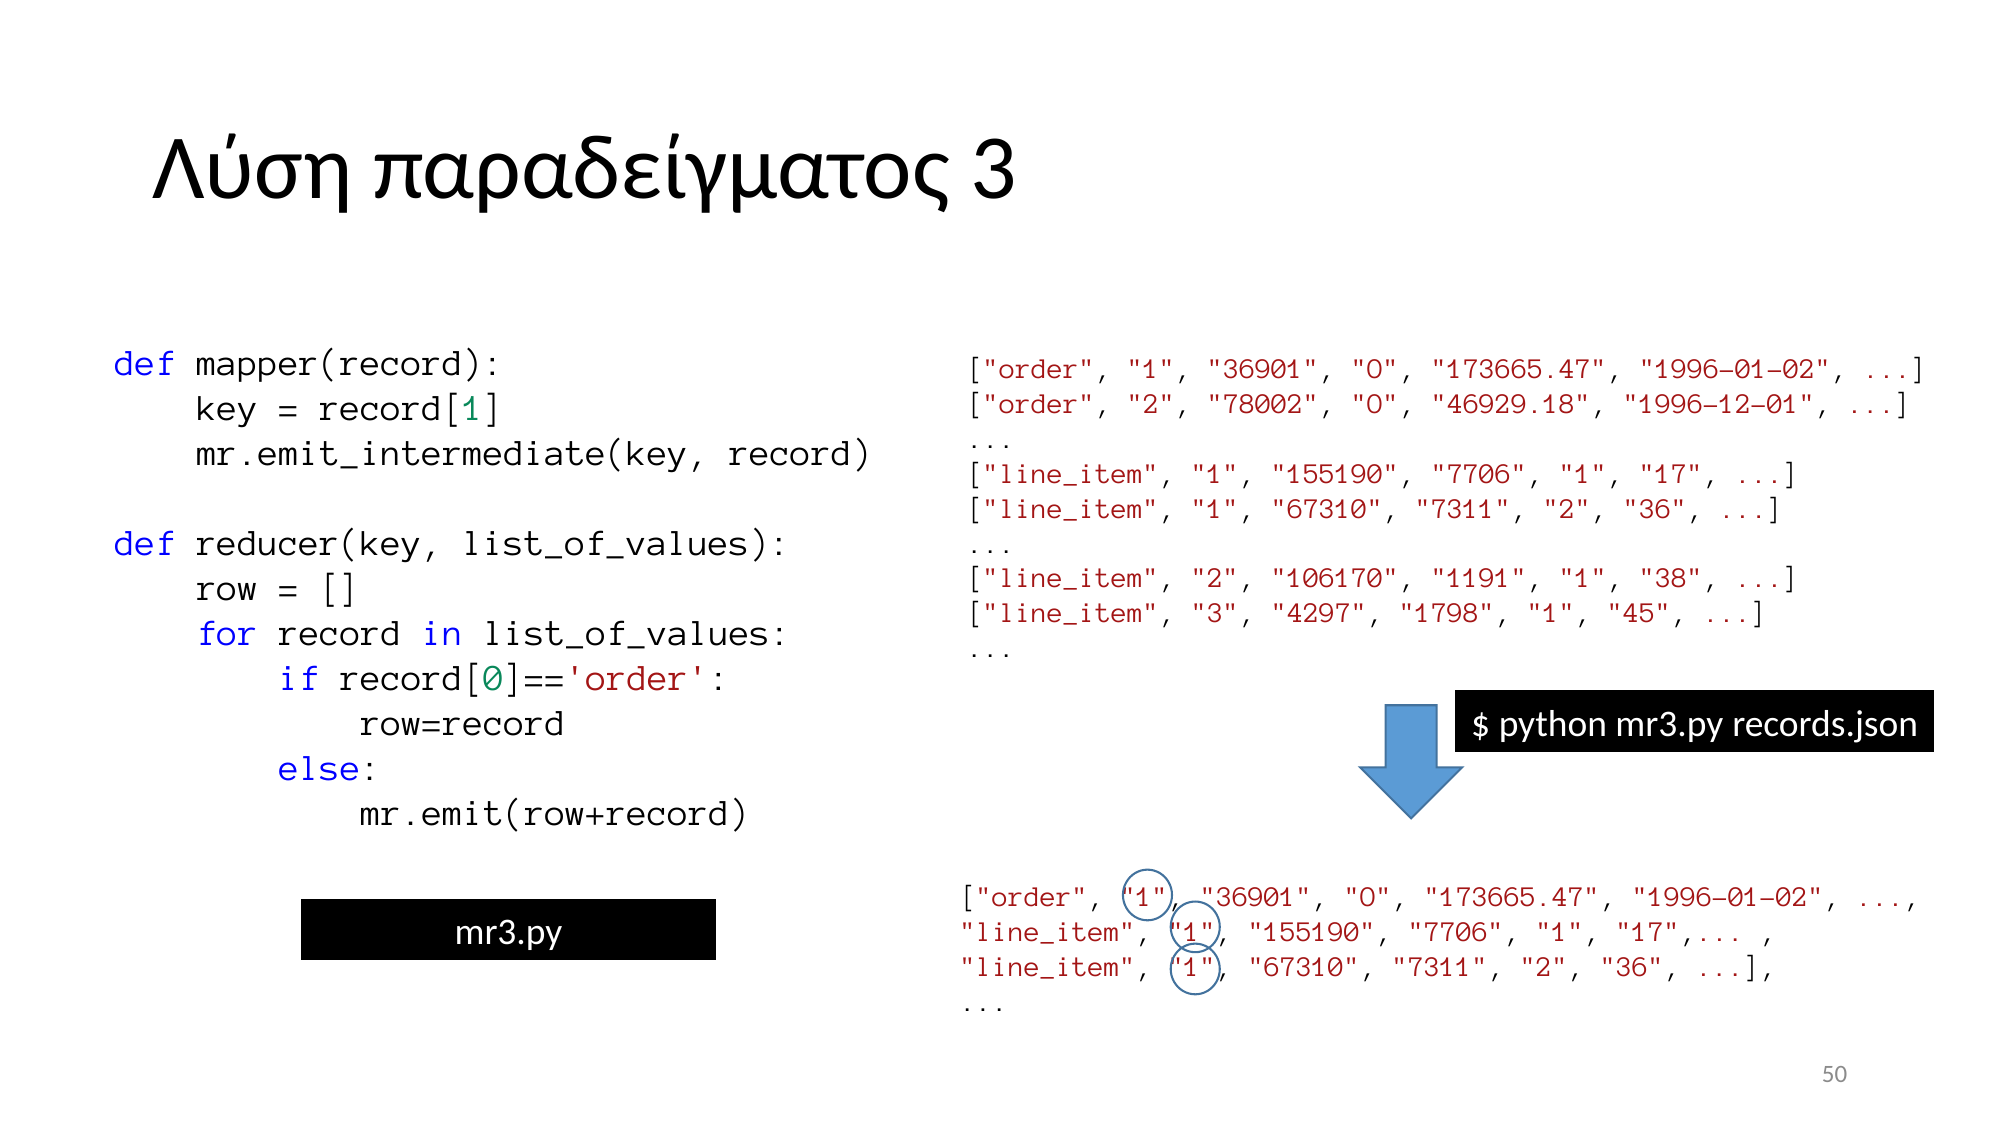

# Λύση παραδείγματος 3

def mapper(record):
    key = record[1]
    mr.emit_intermediate(key, record)
def reducer(key, list_of_values):
    row = []
    for record in list_of_values:
        if record[0]=='order':
            row=record
        else:
            mr.emit(row+record)
["order", "1", "36901", "O", "173665.47", "1996-01-02", ...]
["order", "2", "78002", "O", "46929.18", "1996-12-01", ...]
...
["line_item", "1", "155190", "7706", "1", "17", ...]
["line_item", "1", "67310", "7311", "2", "36", ...]
...
["line_item", "2", "106170", "1191", "1", "38", ...]
["line_item", "3", "4297", "1798", "1", "45", ...]
...
$ python mr3.py records.json

["order", "1", "36901", "O", "173665.47", "1996-01-02", ..., "line_item", "1", "155190", "7706", "1", "17",... ,
"line_item", "1", "67310", "7311", "2", "36", ...],
...

mr3.py

50